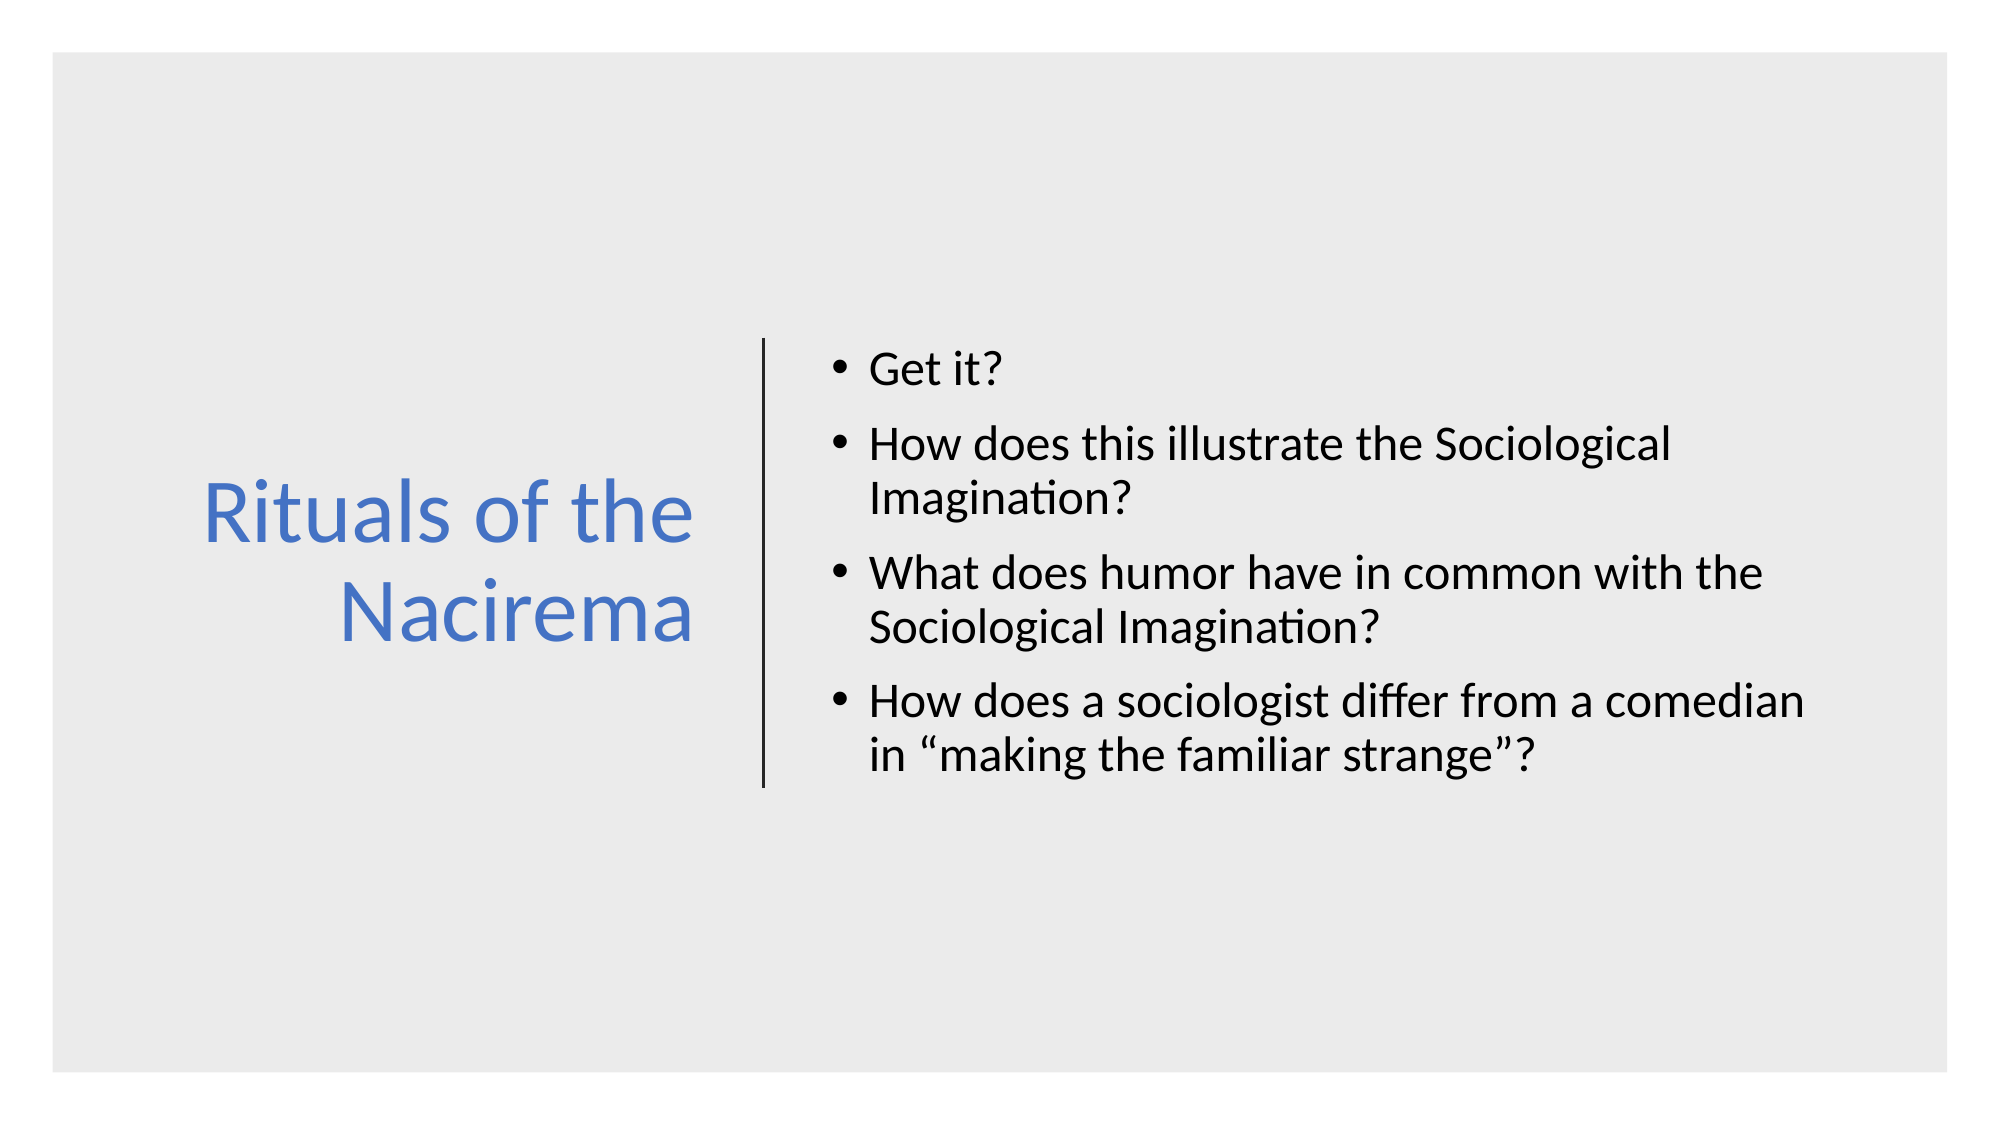

# Rituals of the Nacirema
Get it?
How does this illustrate the Sociological Imagination?
What does humor have in common with the Sociological Imagination?
How does a sociologist differ from a comedian in “making the familiar strange”?